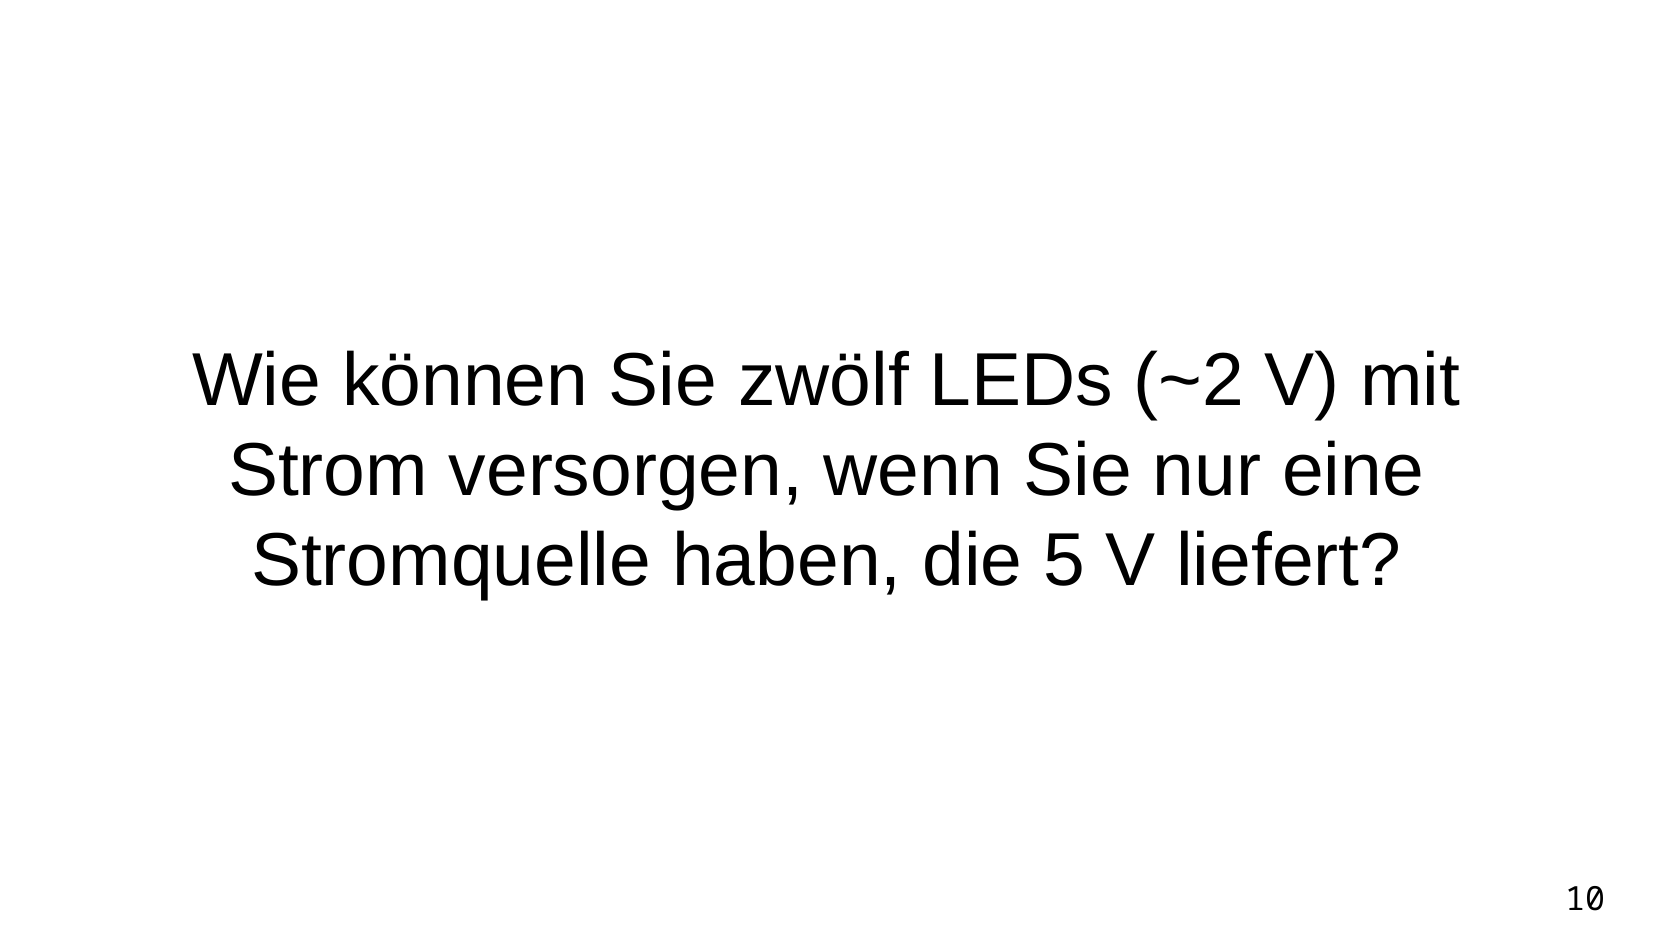

Wie können Sie zwölf LEDs (~2 V) mit Strom versorgen, wenn Sie nur eine Stromquelle haben, die 5 V liefert?